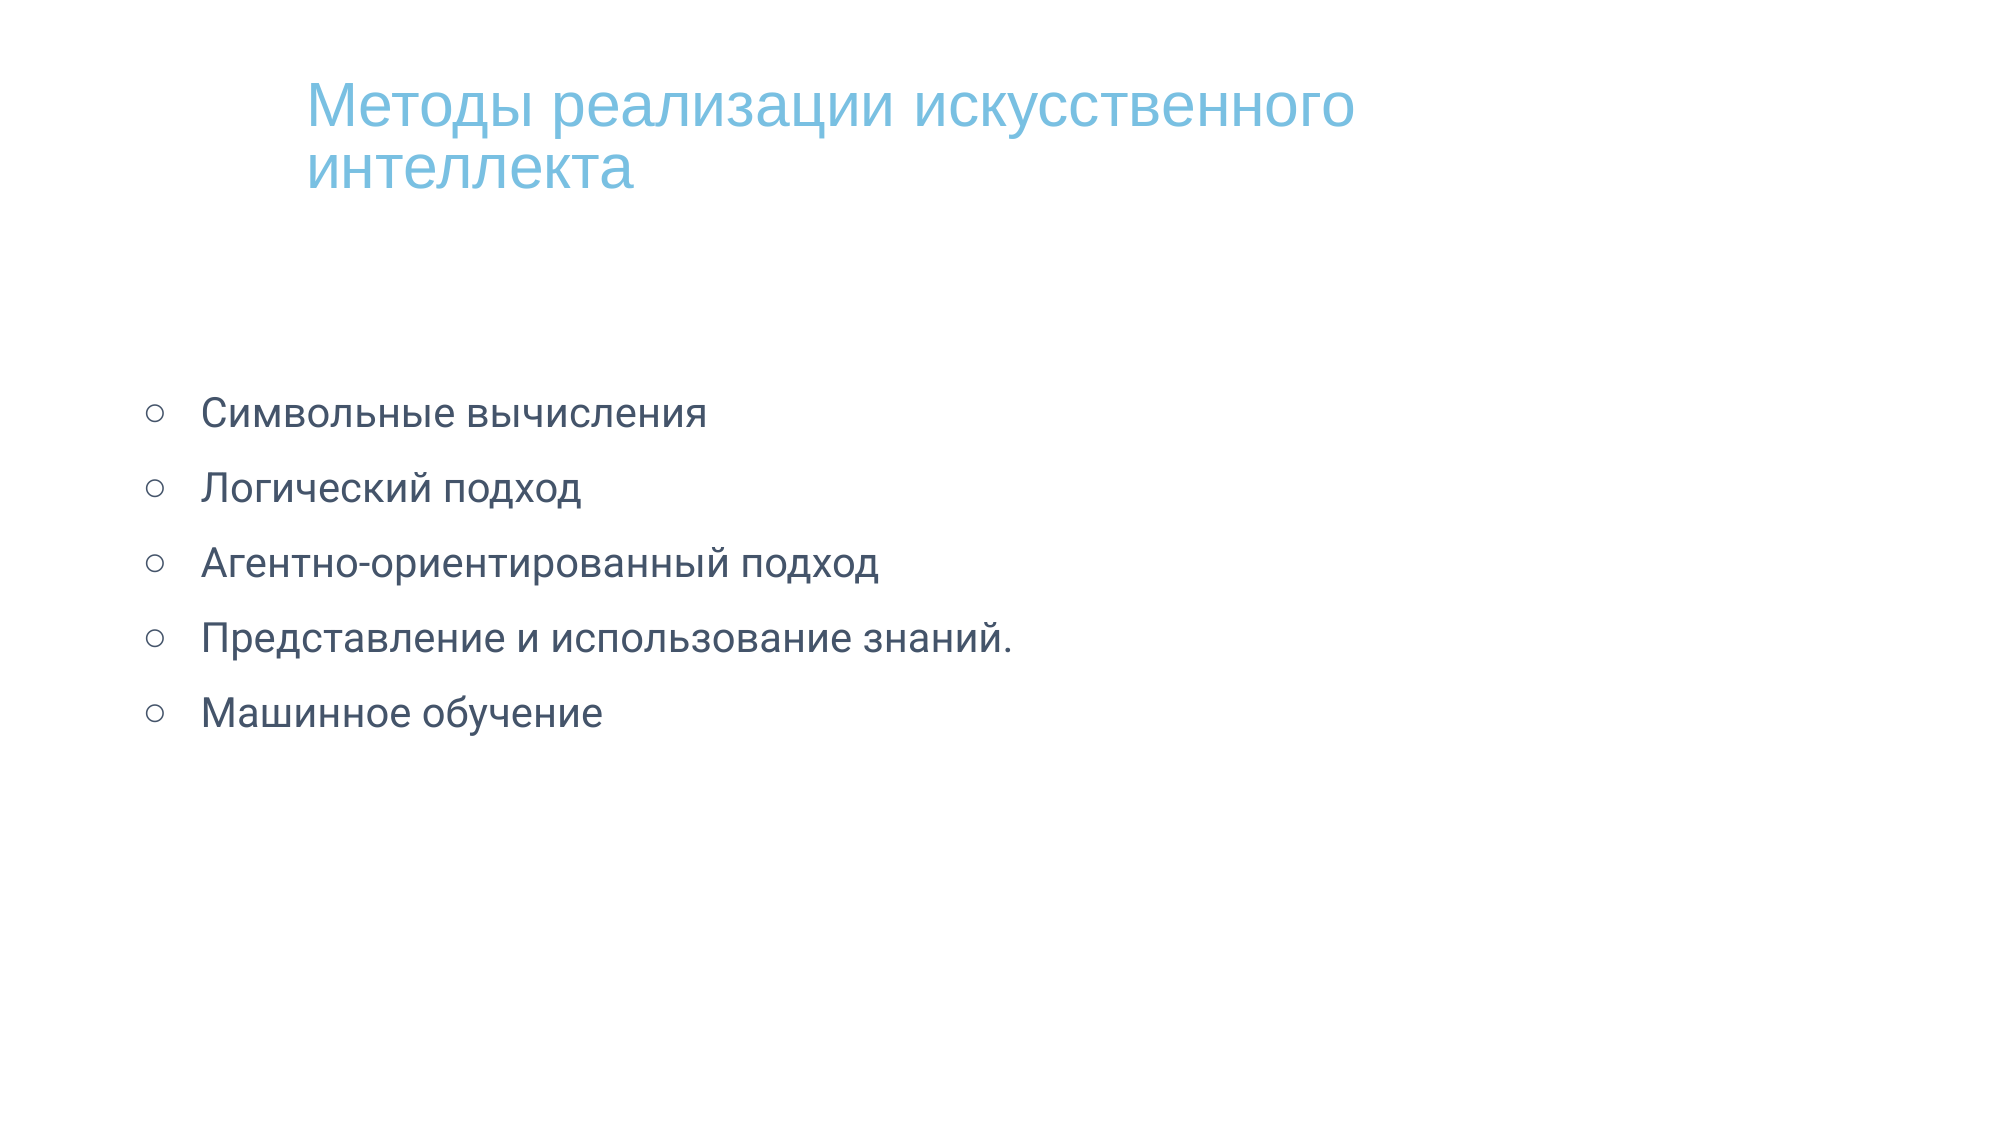

Методы реализации искусственного интеллекта
Символьные вычисления
Логический подход
Агентно-ориентированный подход
Представление и использование знаний.
Машинное обучение